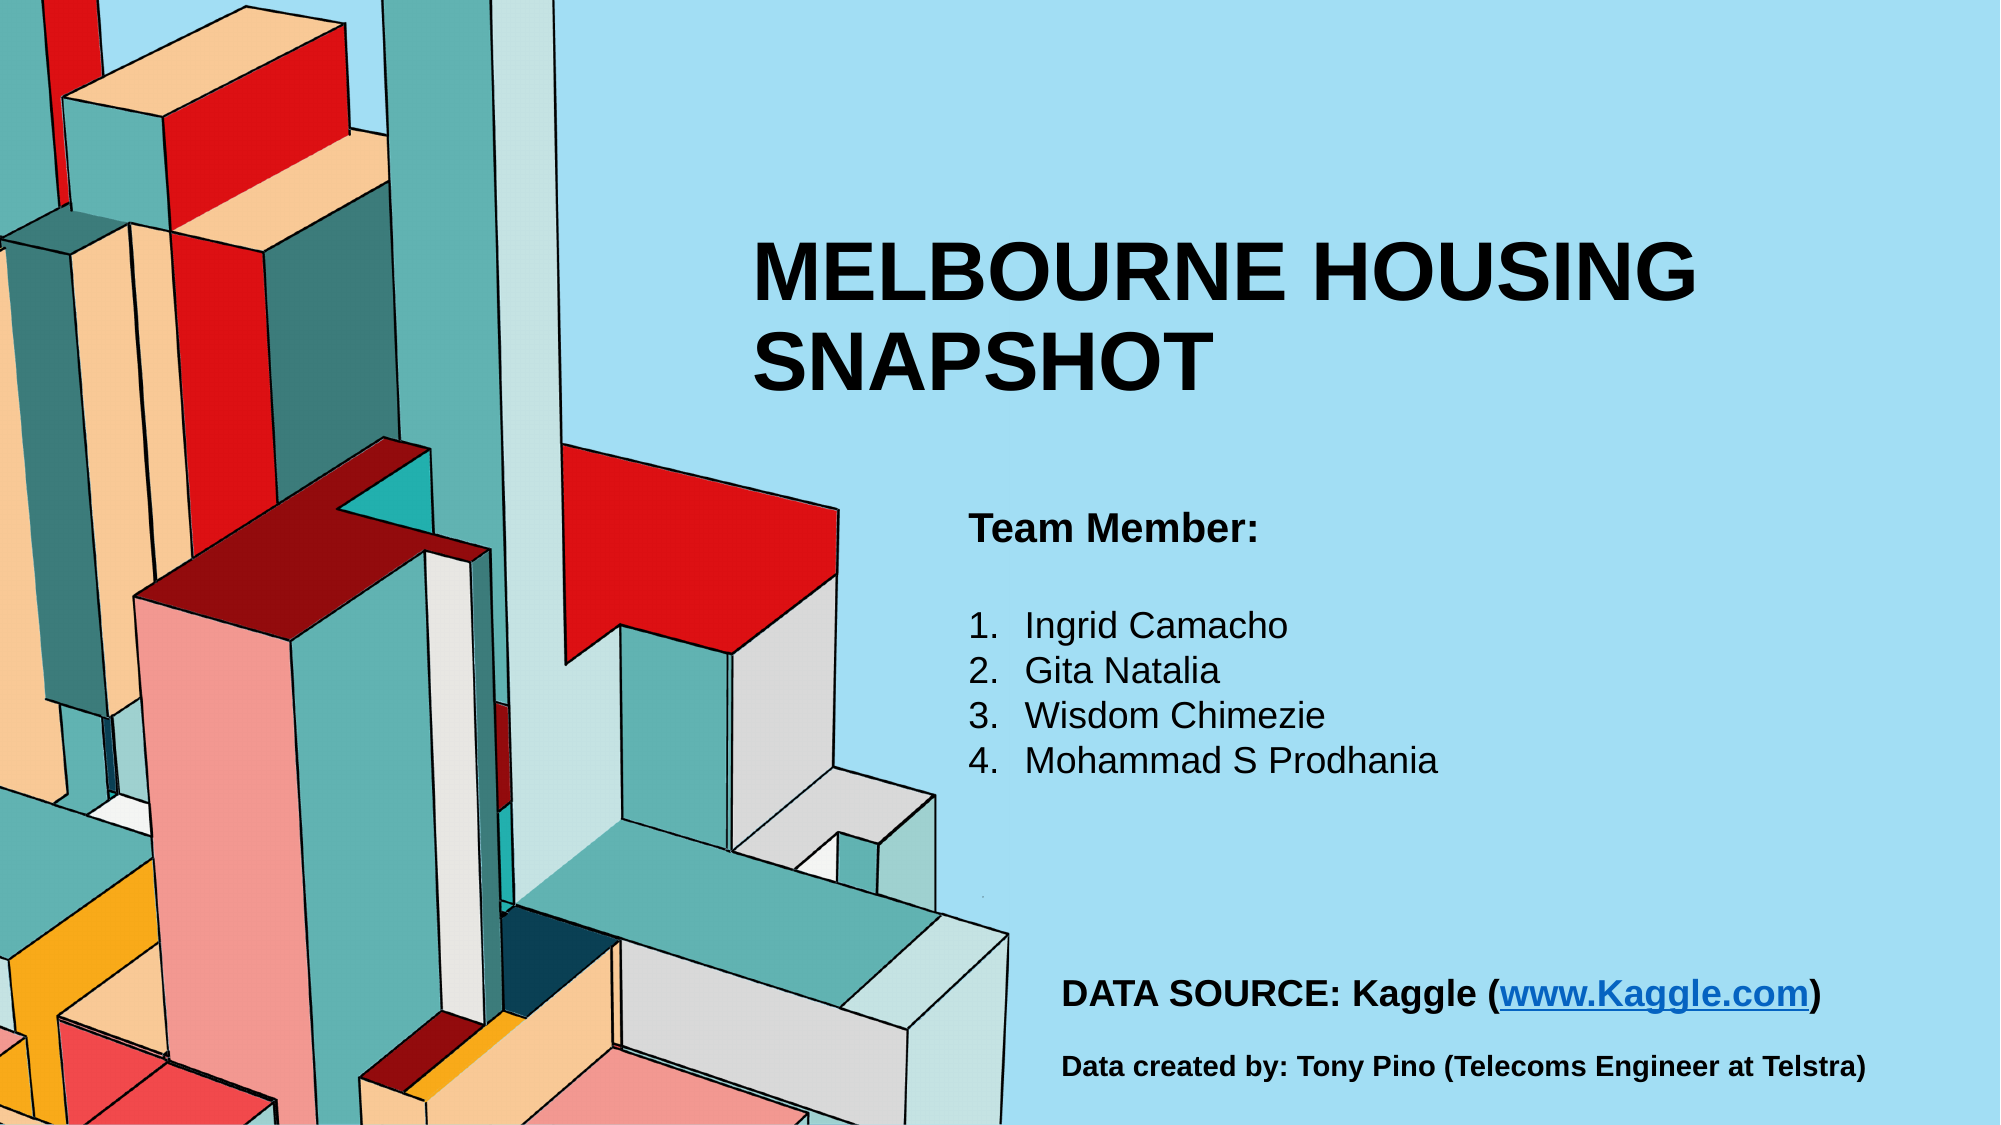

# Melbourne HOUSING Snapshot
Team Member:

Ingrid Camacho
Gita Natalia
Wisdom Chimezie
Mohammad S Prodhania
Data Source: Kaggle (www.Kaggle.com)

Data created by: Tony Pino (Telecoms Engineer at Telstra)